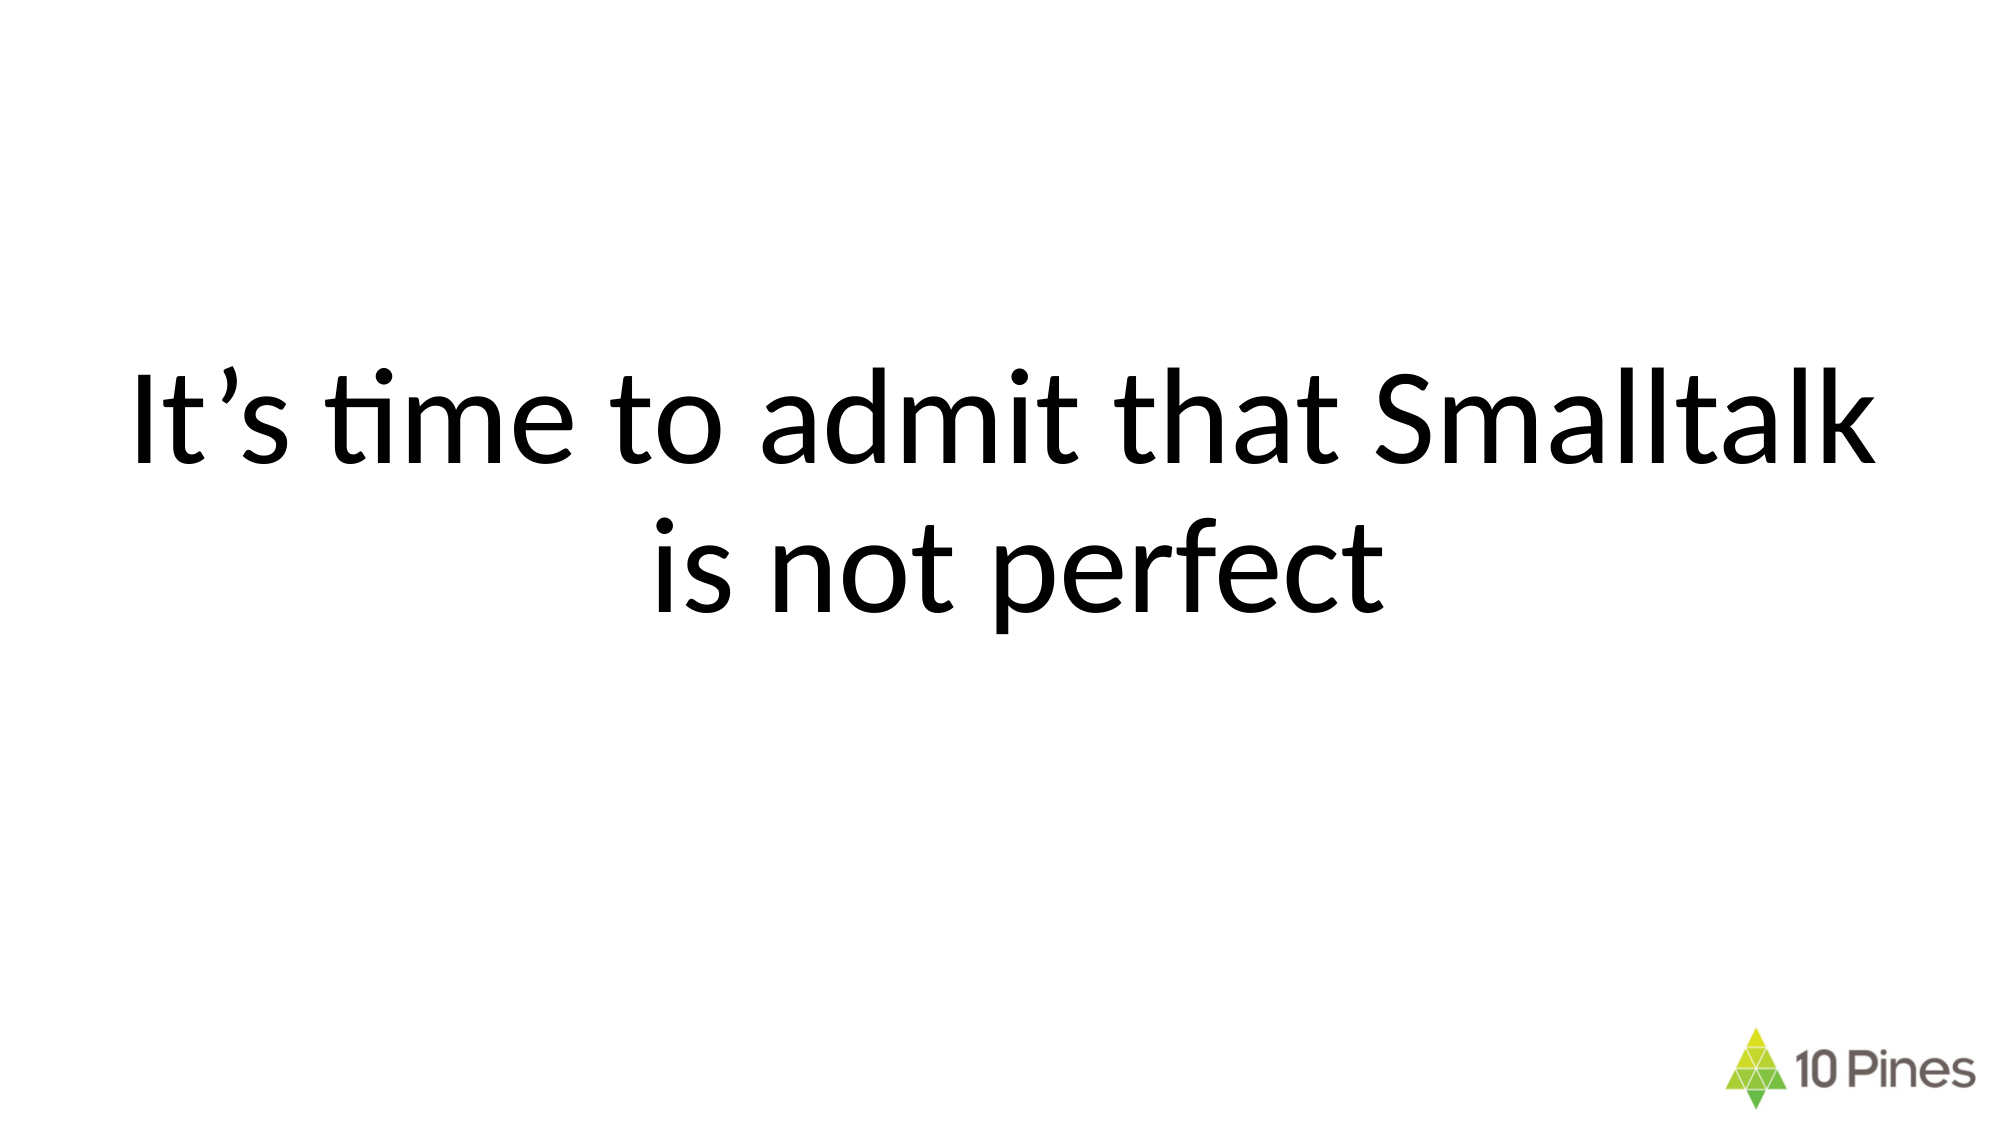

# It’s time to admit that Smalltalk is not perfect